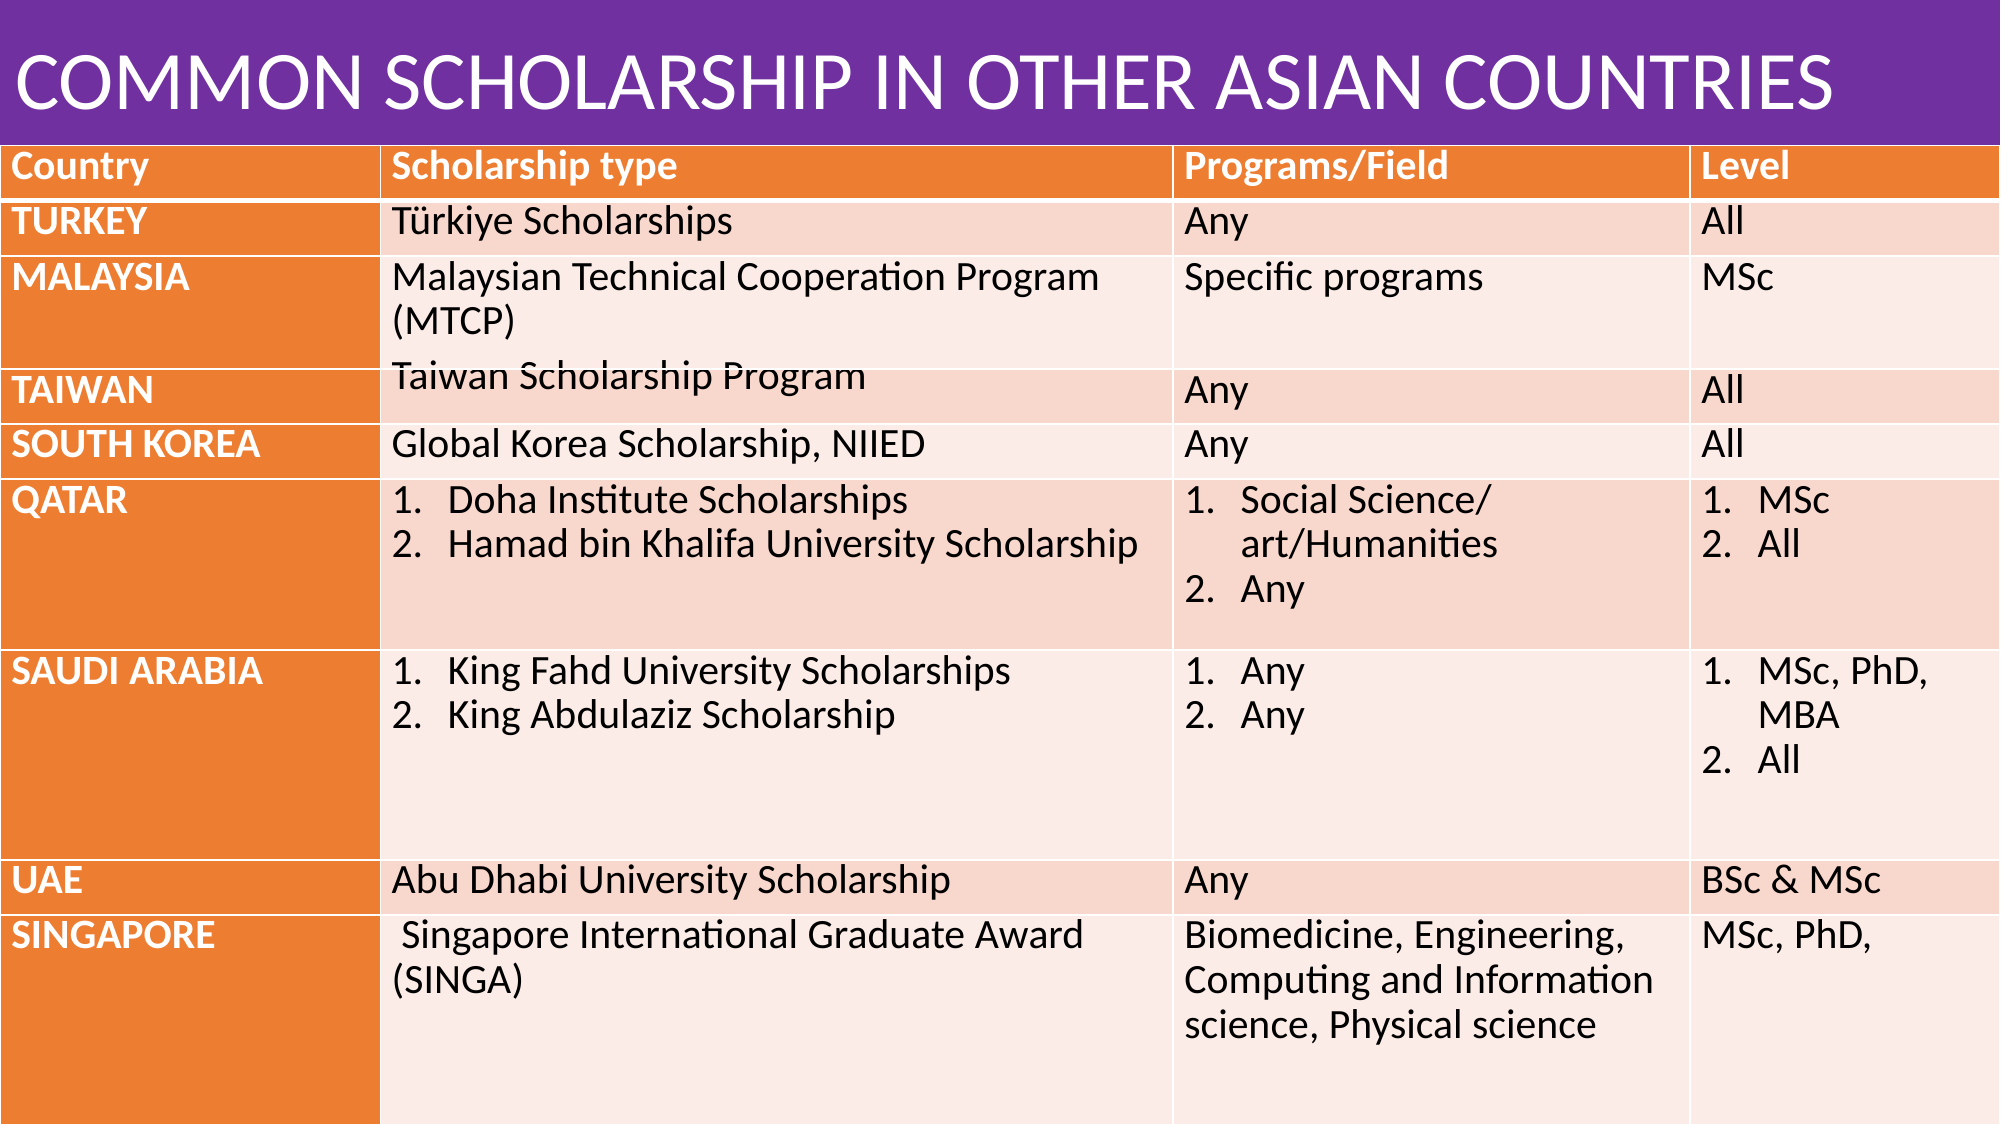

# COMMON SCHOLARSHIP IN OTHER ASIAN COUNTRIES
| Country | Scholarship type | Programs/Field | Level |
| --- | --- | --- | --- |
| TURKEY | Türkiye Scholarships | Any | All |
| MALAYSIA | Malaysian Technical Cooperation Program (MTCP) | Specific programs | MSc |
| TAIWAN | Taiwan Scholarship Program | Any | All |
| SOUTH KOREA | Global Korea Scholarship, NIIED | Any | All |
| QATAR | Doha Institute Scholarships Hamad bin Khalifa University Scholarship | Social Science/ art/Humanities Any | MSc All |
| SAUDI ARABIA | King Fahd University Scholarships King Abdulaziz Scholarship | Any Any | MSc, PhD, MBA All |
| UAE | Abu Dhabi University Scholarship | Any | BSc & MSc |
| SINGAPORE | Singapore International Graduate Award (SINGA) | Biomedicine, Engineering, Computing and Information science, Physical science | MSc, PhD, |